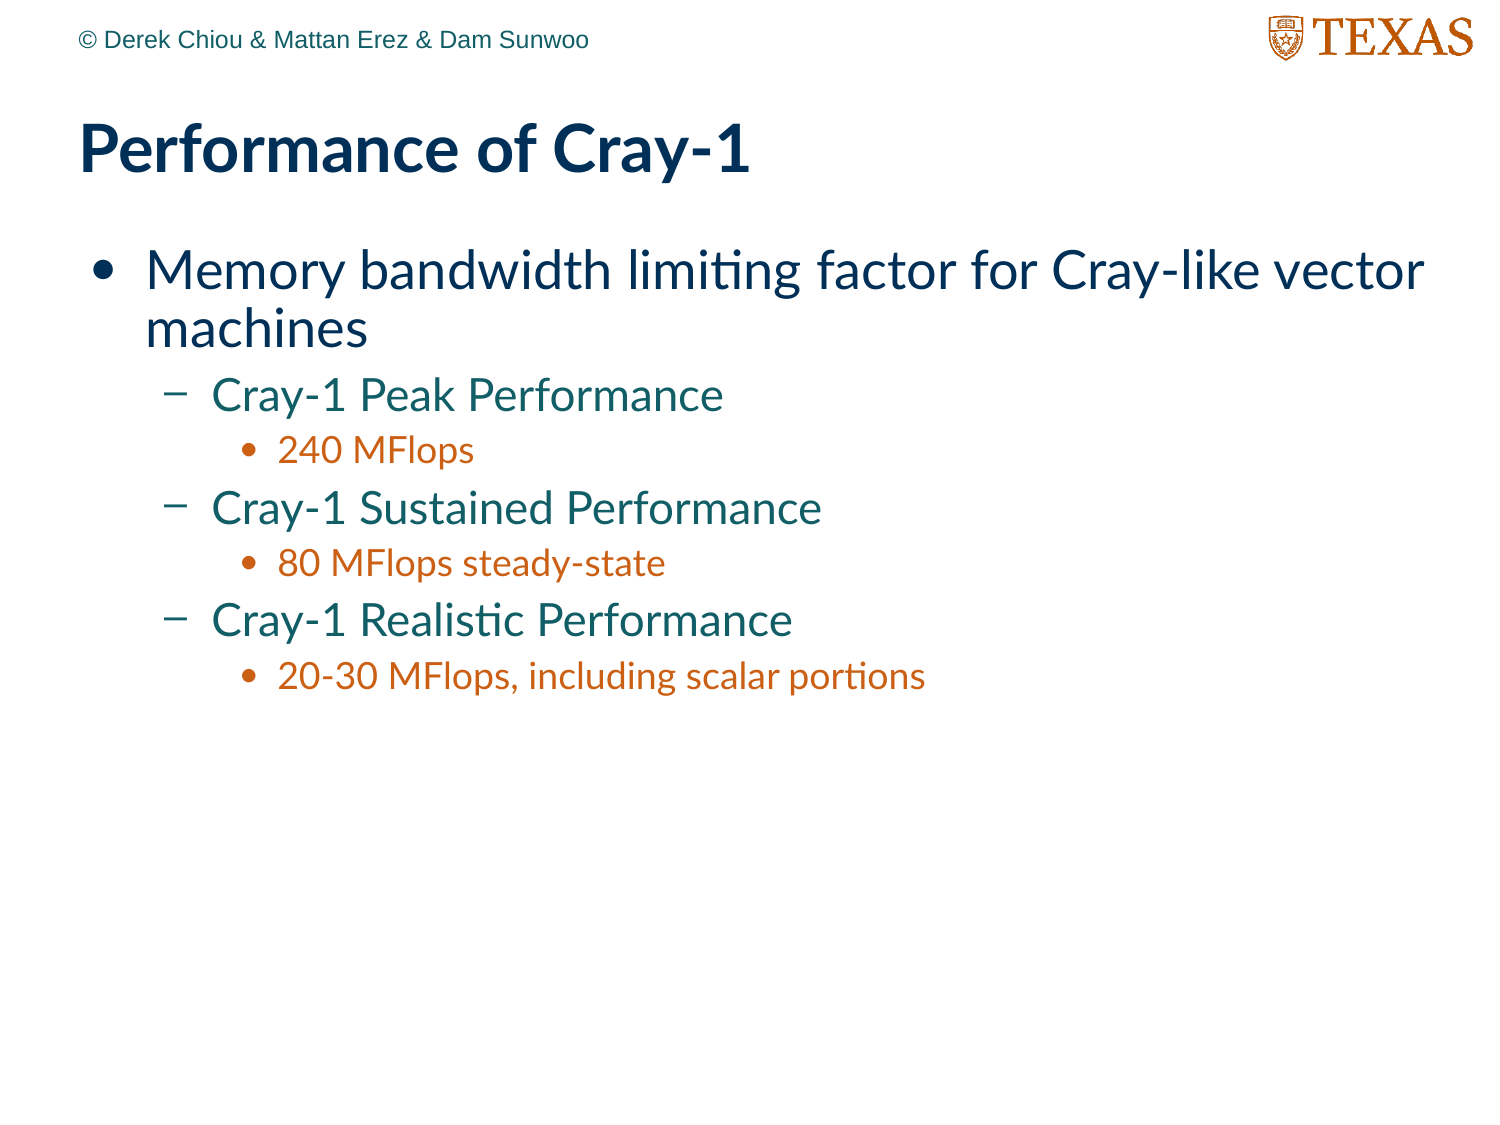

© Derek Chiou & Mattan Erez & Dam Sunwoo
# Performance of Cray-1
Memory bandwidth limiting factor for Cray-like vector machines
Cray-1 Peak Performance
240 MFlops
Cray-1 Sustained Performance
80 MFlops steady-state
Cray-1 Realistic Performance
20-30 MFlops, including scalar portions